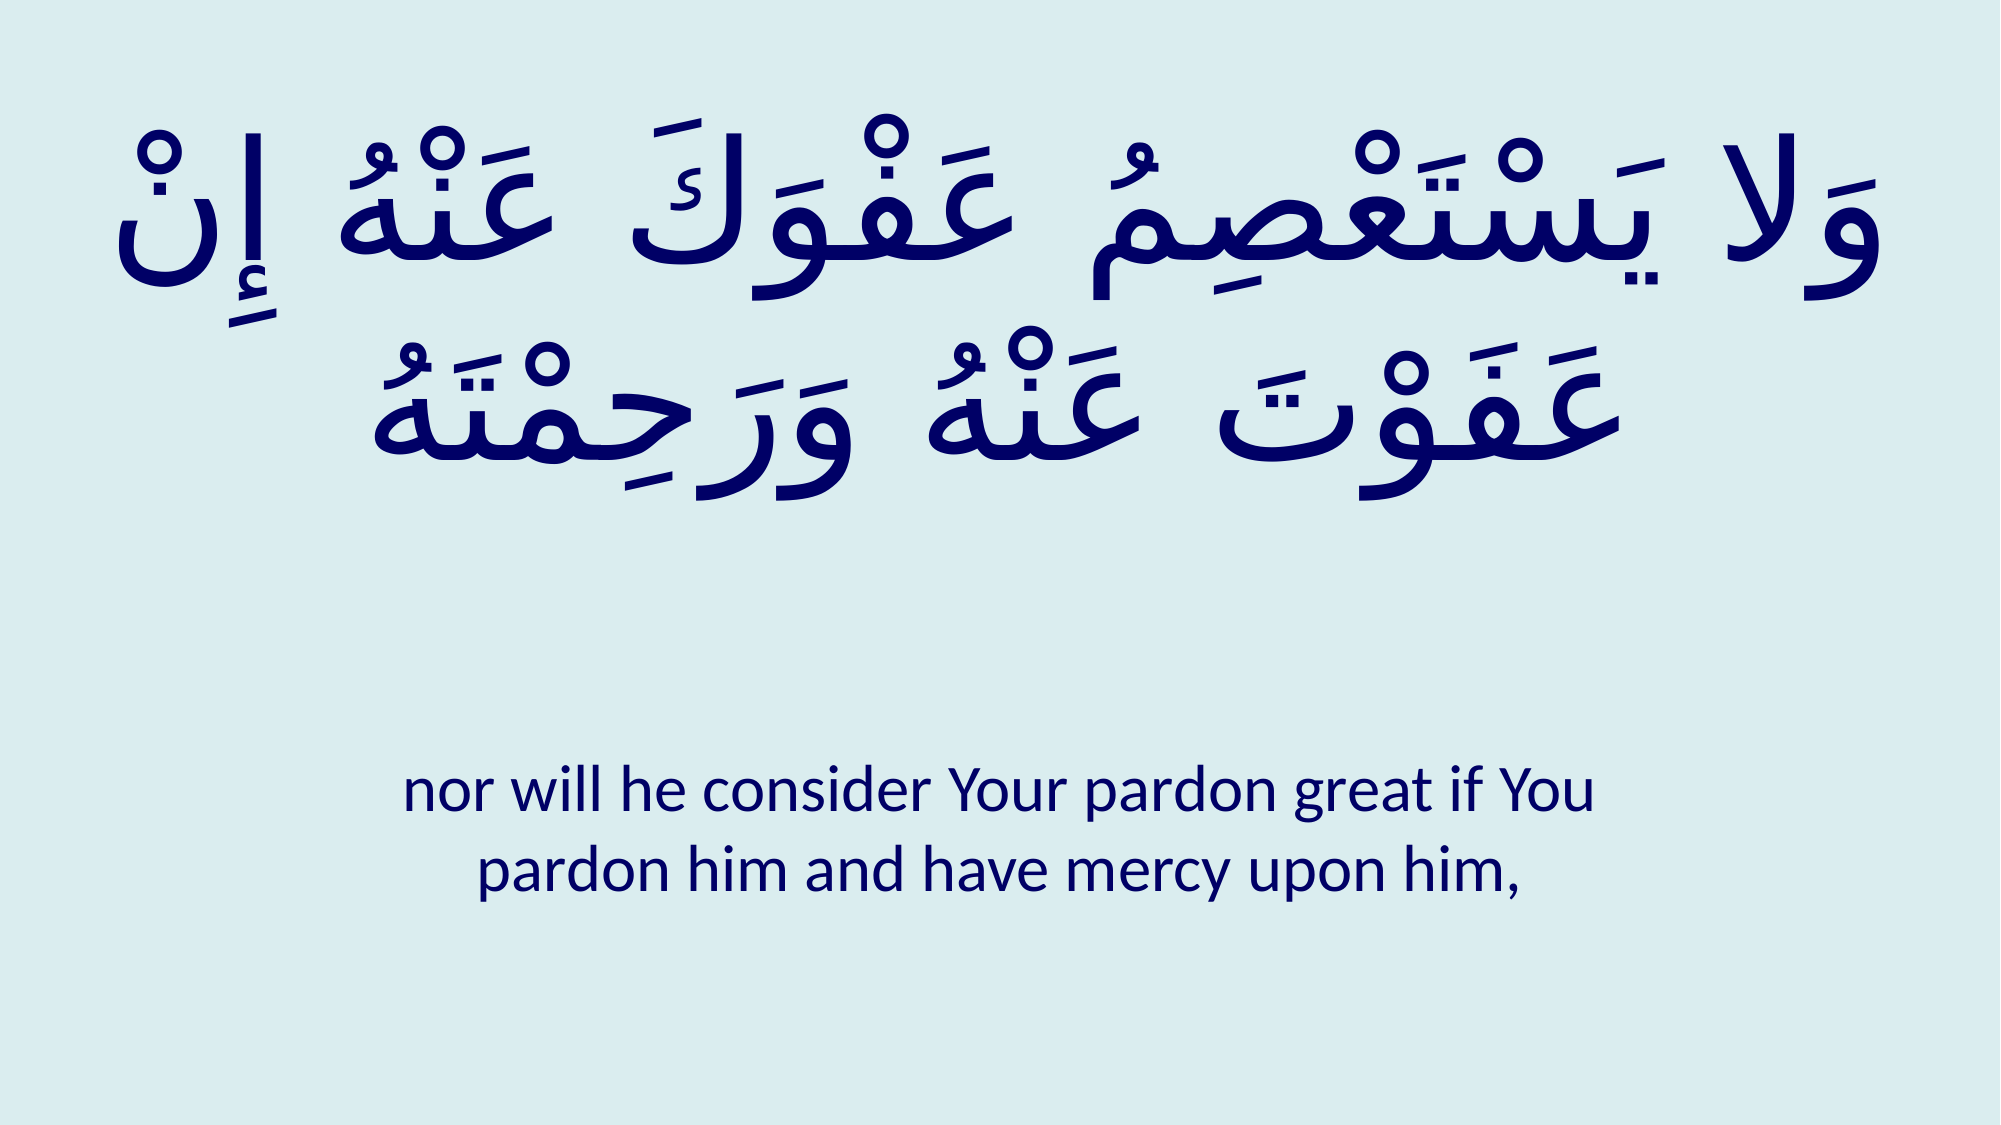

# وَلا يَسْتَعْصِمُ عَفْوَكَ عَنْهُ إِنْ عَفَوْتَ عَنْهُ وَرَحِمْتَهُ
nor will he consider Your pardon great if You pardon him and have mercy upon him,